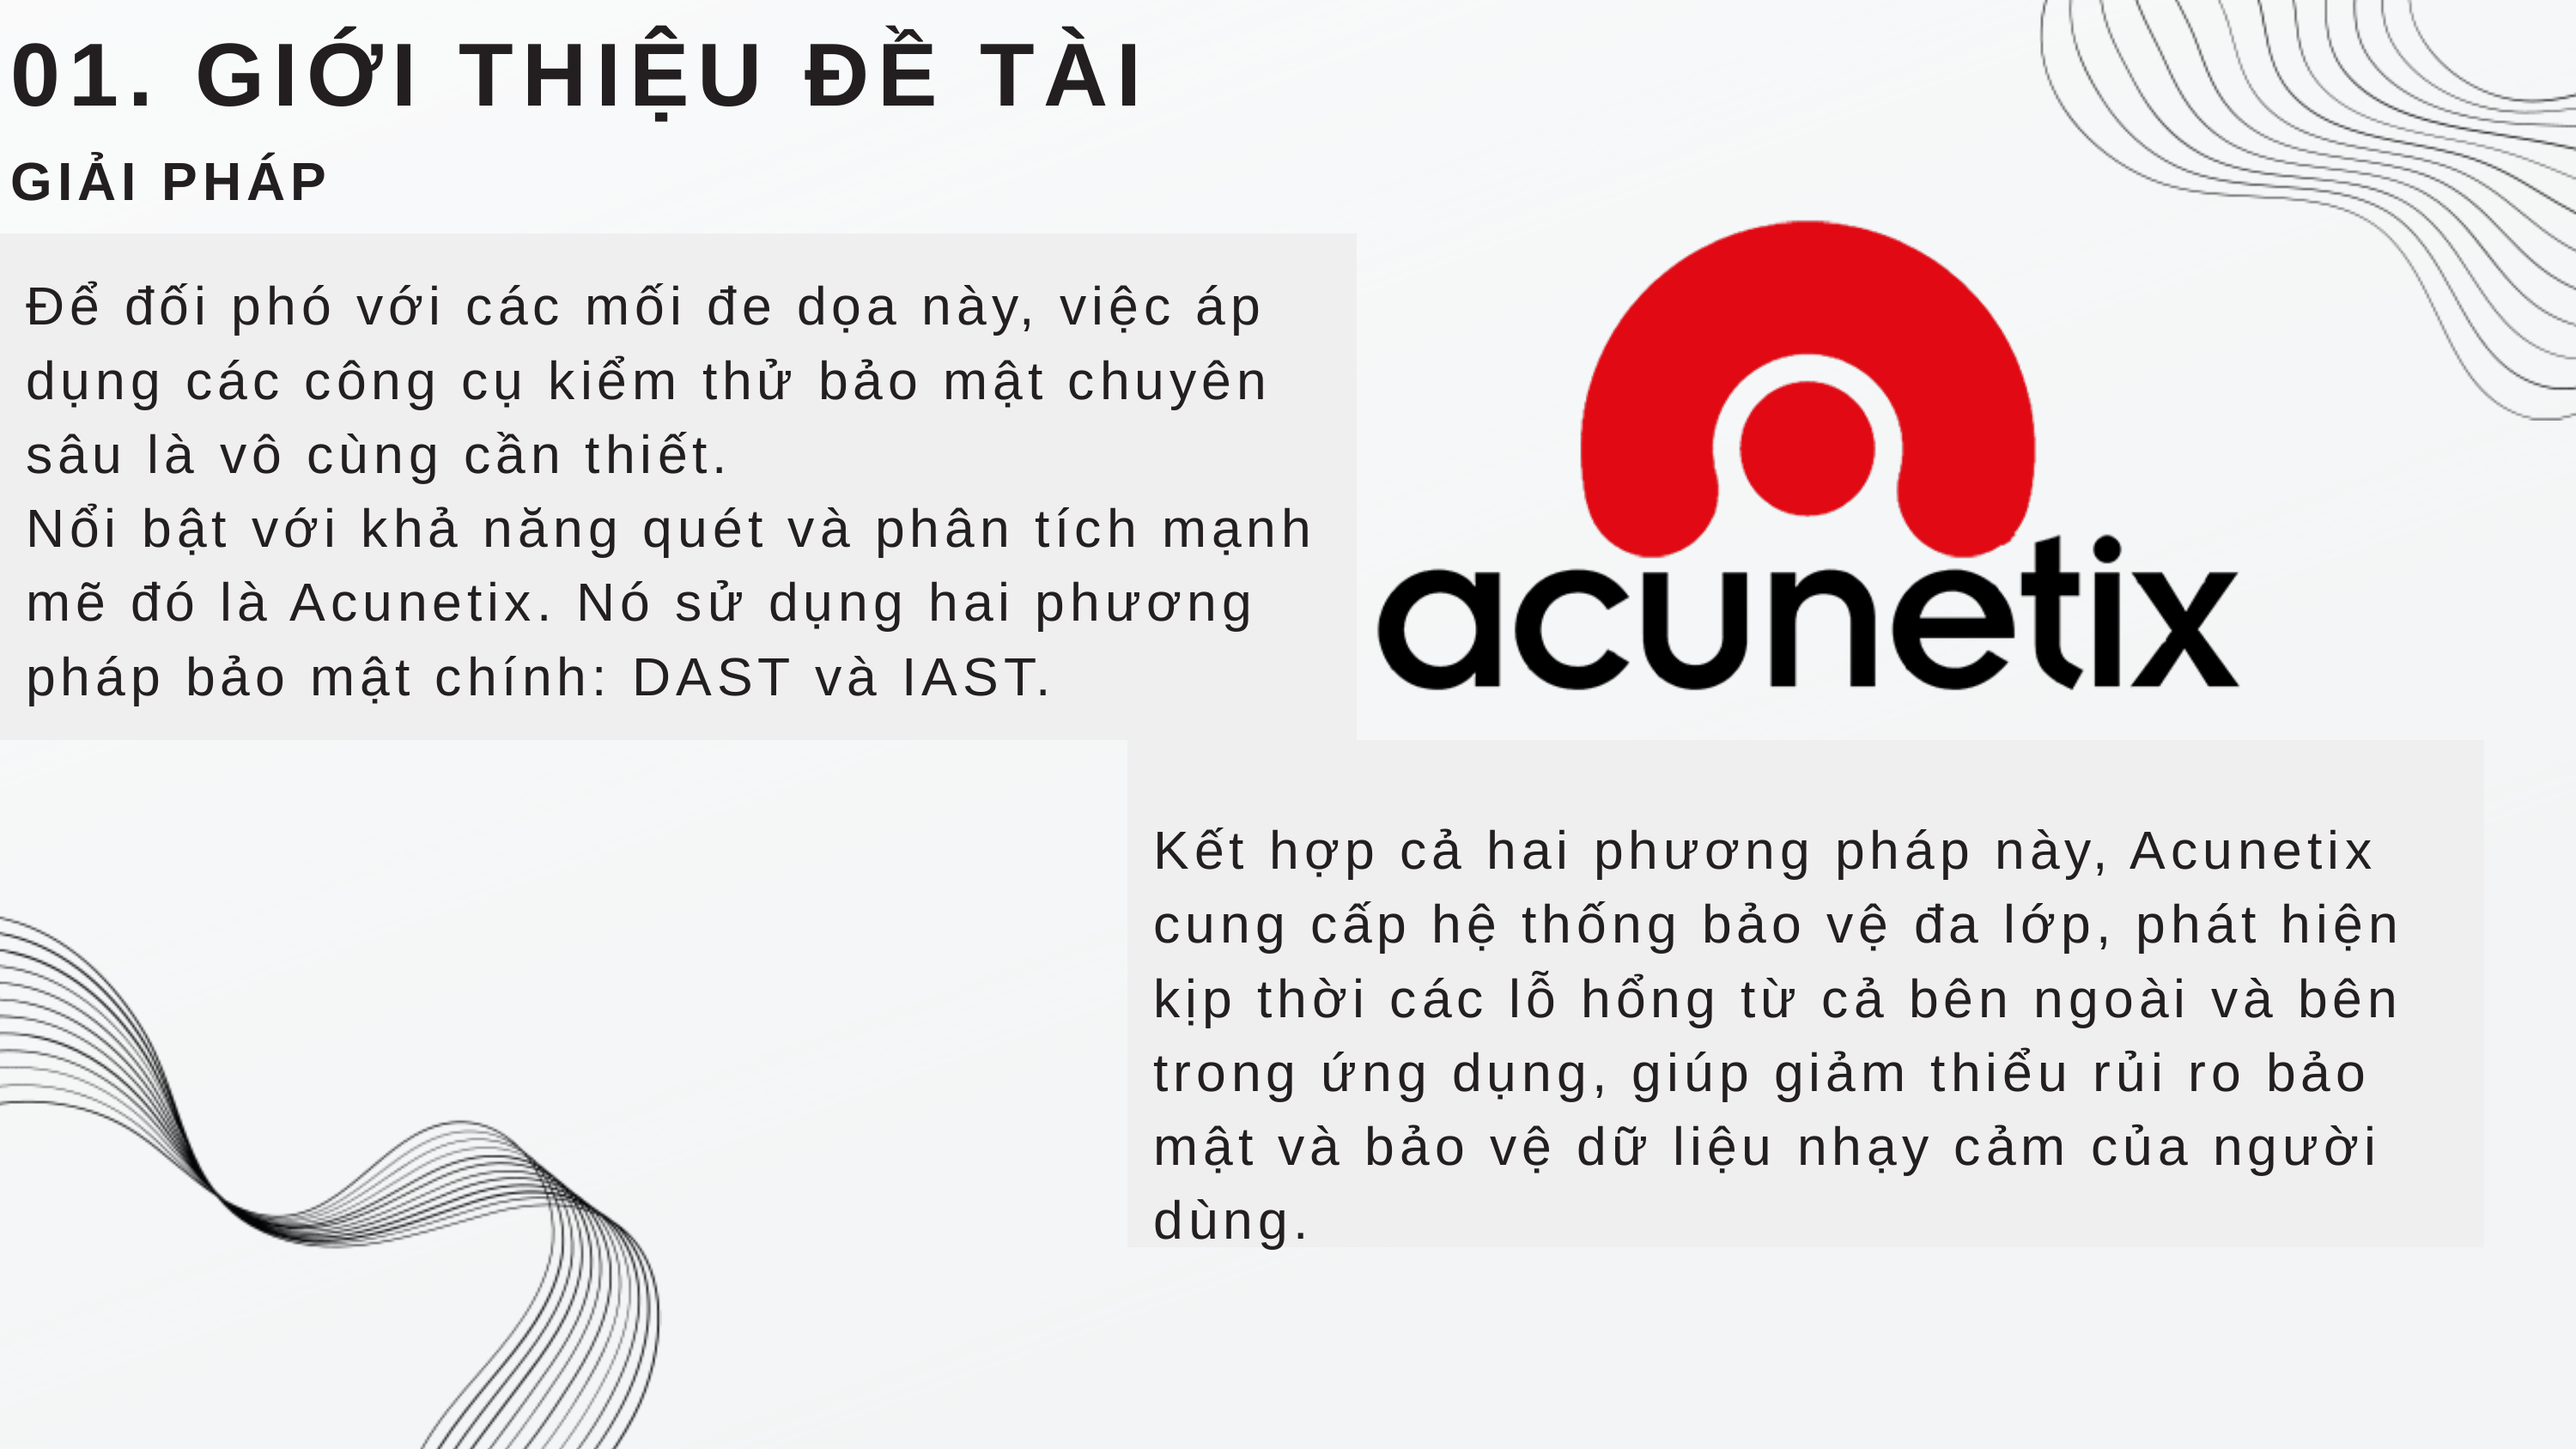

01. GIỚI THIỆU ĐỀ TÀI
GIẢI PHÁP

Để đối phó với các mối đe dọa này, việc áp dụng các công cụ kiểm thử bảo mật chuyên sâu là vô cùng cần thiết.
Nổi bật với khả năng quét và phân tích mạnh mẽ đó là Acunetix. Nó sử dụng hai phương pháp bảo mật chính: DAST và IAST.

Kết hợp cả hai phương pháp này, Acunetix cung cấp hệ thống bảo vệ đa lớp, phát hiện kịp thời các lỗ hổng từ cả bên ngoài và bên trong ứng dụng, giúp giảm thiểu rủi ro bảo mật và bảo vệ dữ liệu nhạy cảm của người dùng.